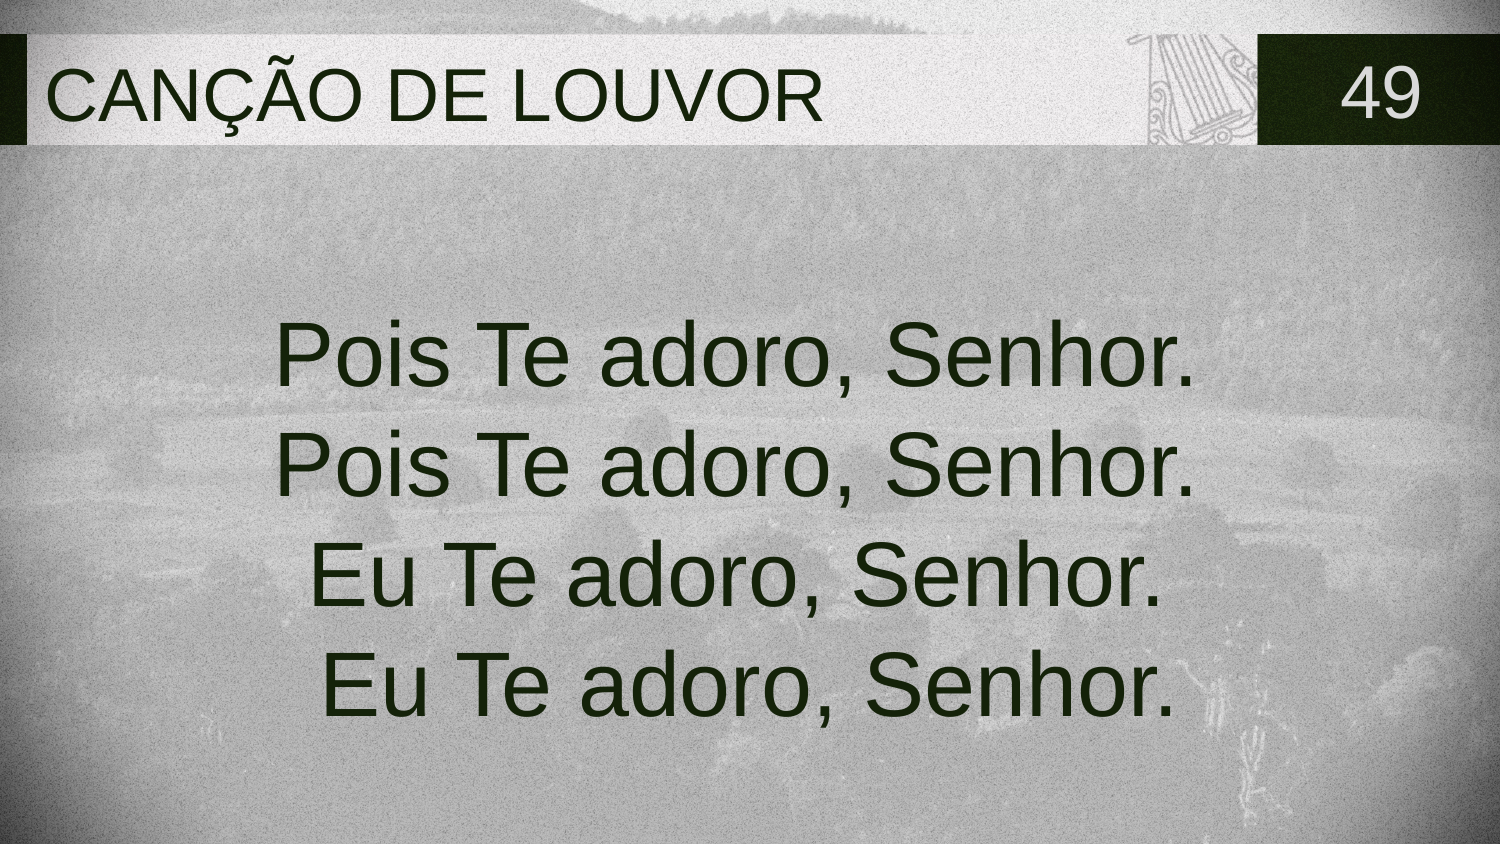

# CANÇÃO DE LOUVOR
49
Pois Te adoro, Senhor.
Pois Te adoro, Senhor.
Eu Te adoro, Senhor.
Eu Te adoro, Senhor.